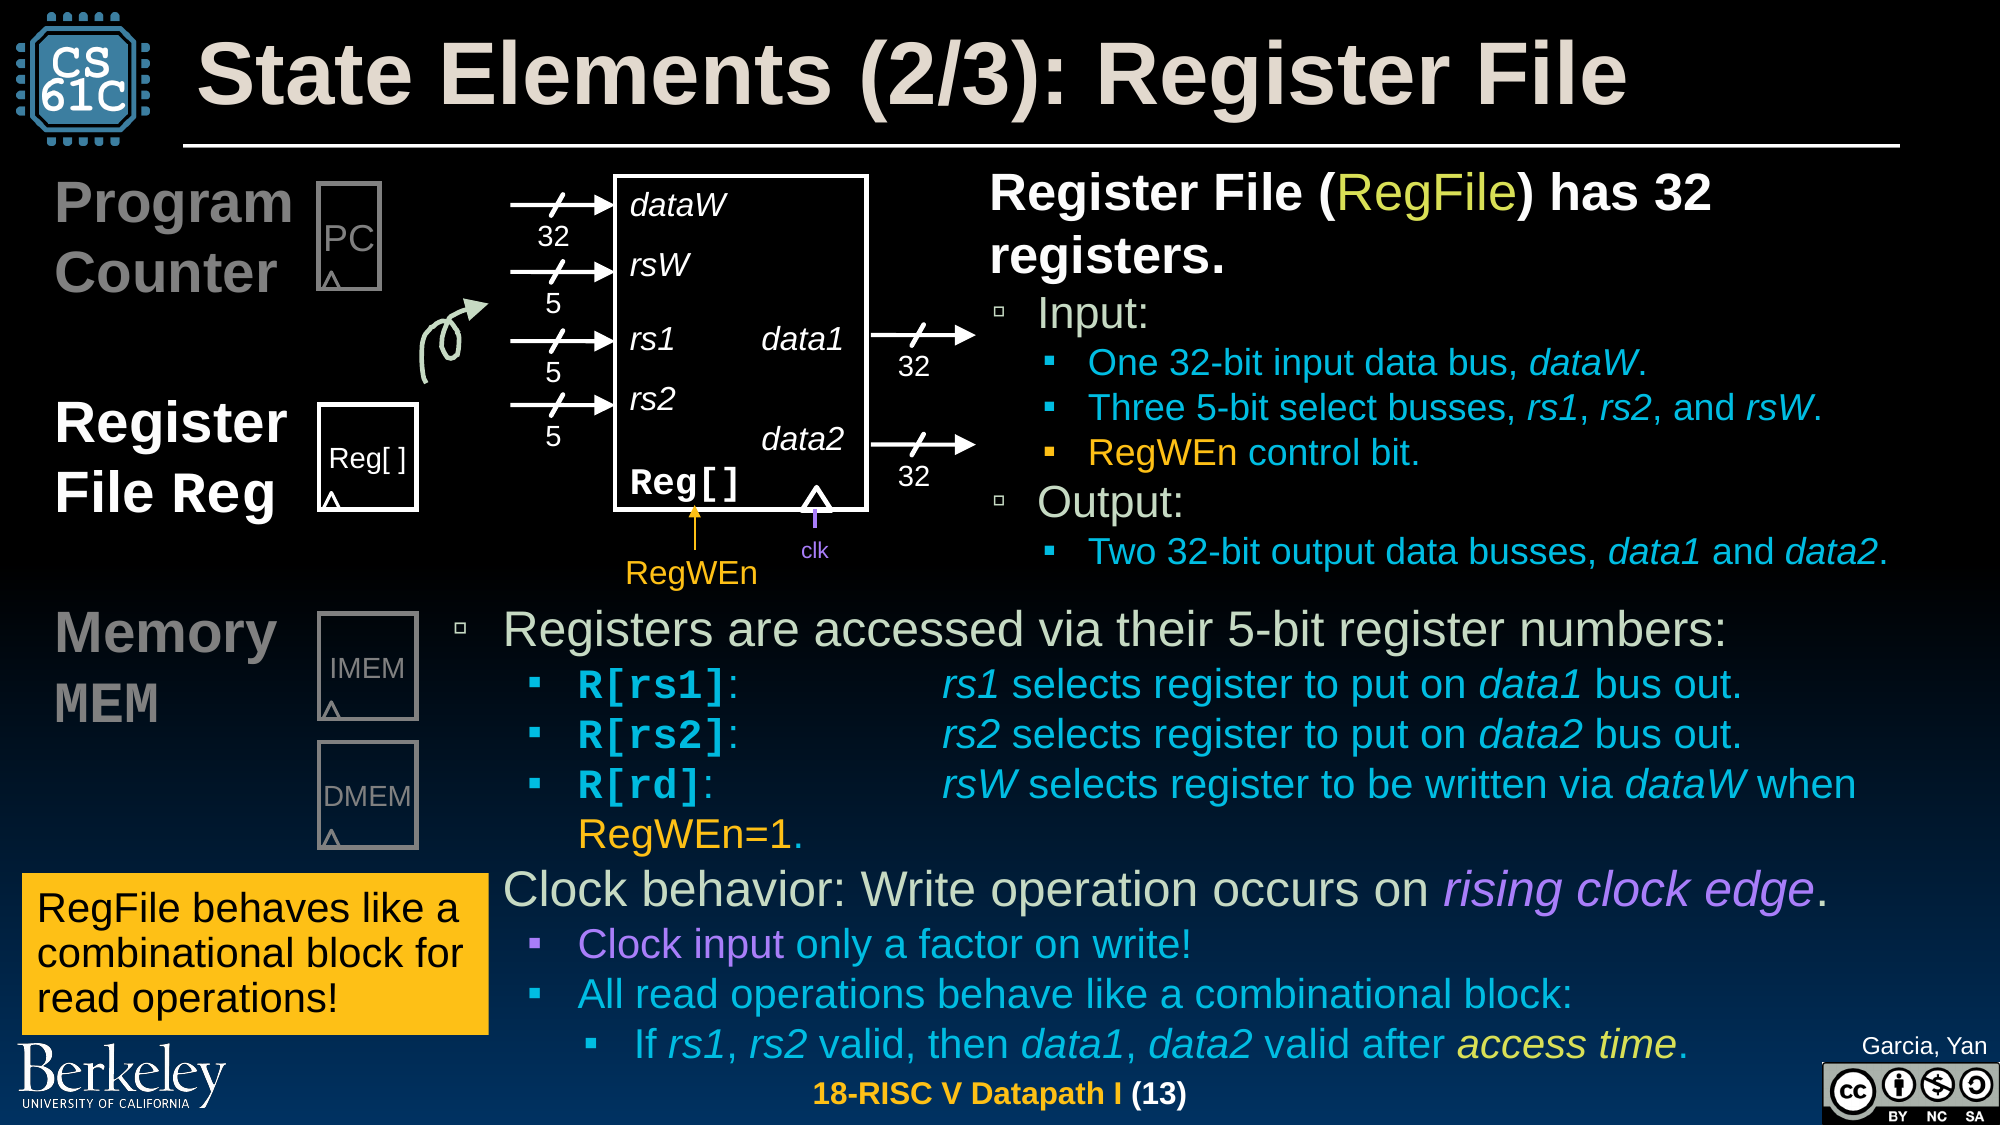

# State Elements (2/3): Register File
Register File (RegFile) has 32 registers.
Input:
One 32-bit input data bus, dataW.
Three 5-bit select busses, rs1, rs2, and rsW.
RegWEn control bit.
Output:
Two 32-bit output data busses, data1 and data2.

Program Counter
dataW
rsW
rs1	data1
rs2
	data2
Reg[]
PC

32

5

32

5
Register
File Reg

5
Reg[ ]

32

clk
RegWEn
Memory
MEM
Registers are accessed via their 5-bit register numbers:
R[rs1]: 	rs1 selects register to put on data1 bus out.
R[rs2]: 	rs2 selects register to put on data2 bus out.
R[rd]: 	rsW selects register to be written via dataW when RegWEn=1.
Clock behavior: Write operation occurs on rising clock edge.
Clock input only a factor on write!
All read operations behave like a combinational block:
If rs1, rs2 valid, then data1, data2 valid after access time.
IMEM

DMEM

RegFile behaves like a combinational block for read operations!